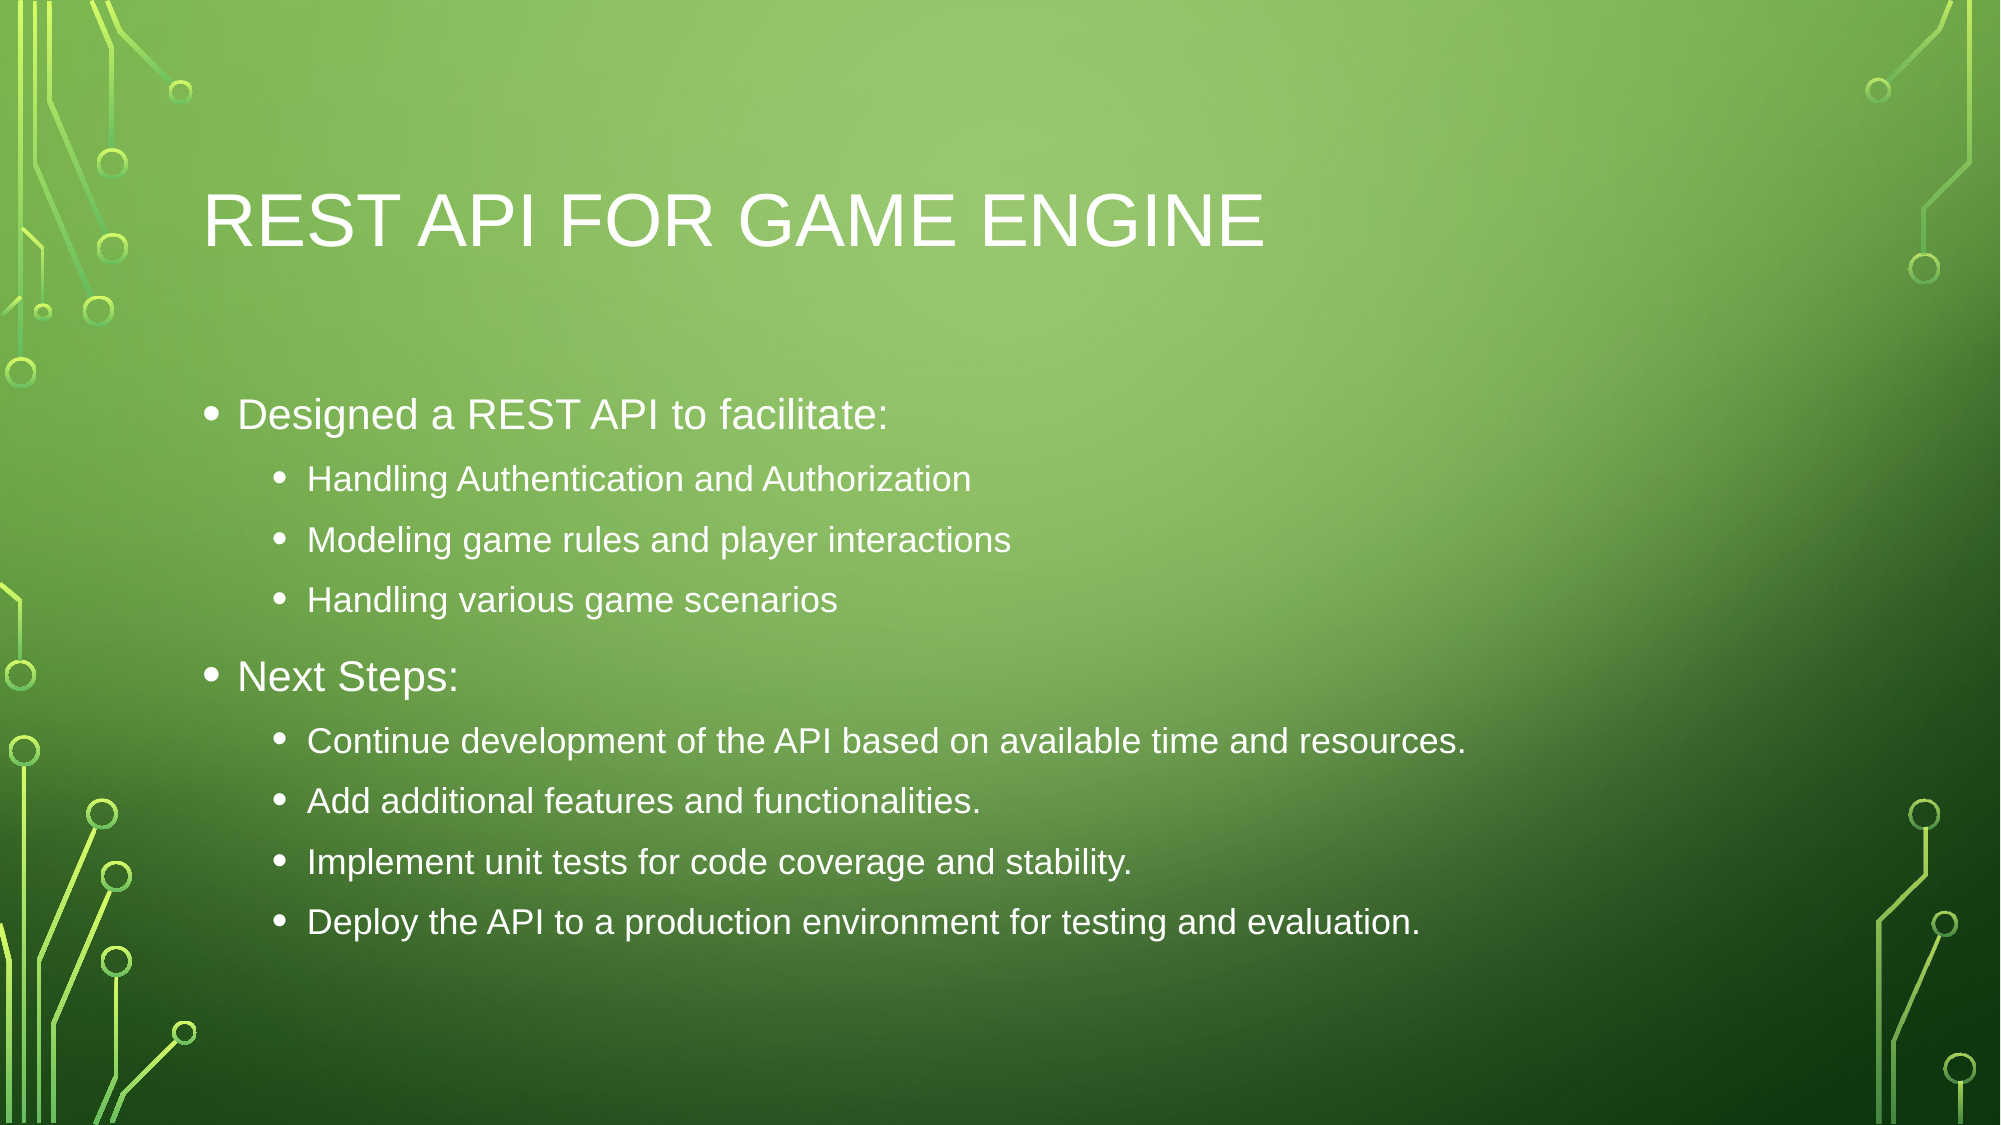

# REST API for game engine
Designed a REST API to facilitate:
Handling Authentication and Authorization
Modeling game rules and player interactions
Handling various game scenarios
Next Steps:
Continue development of the API based on available time and resources.
Add additional features and functionalities.
Implement unit tests for code coverage and stability.
Deploy the API to a production environment for testing and evaluation.